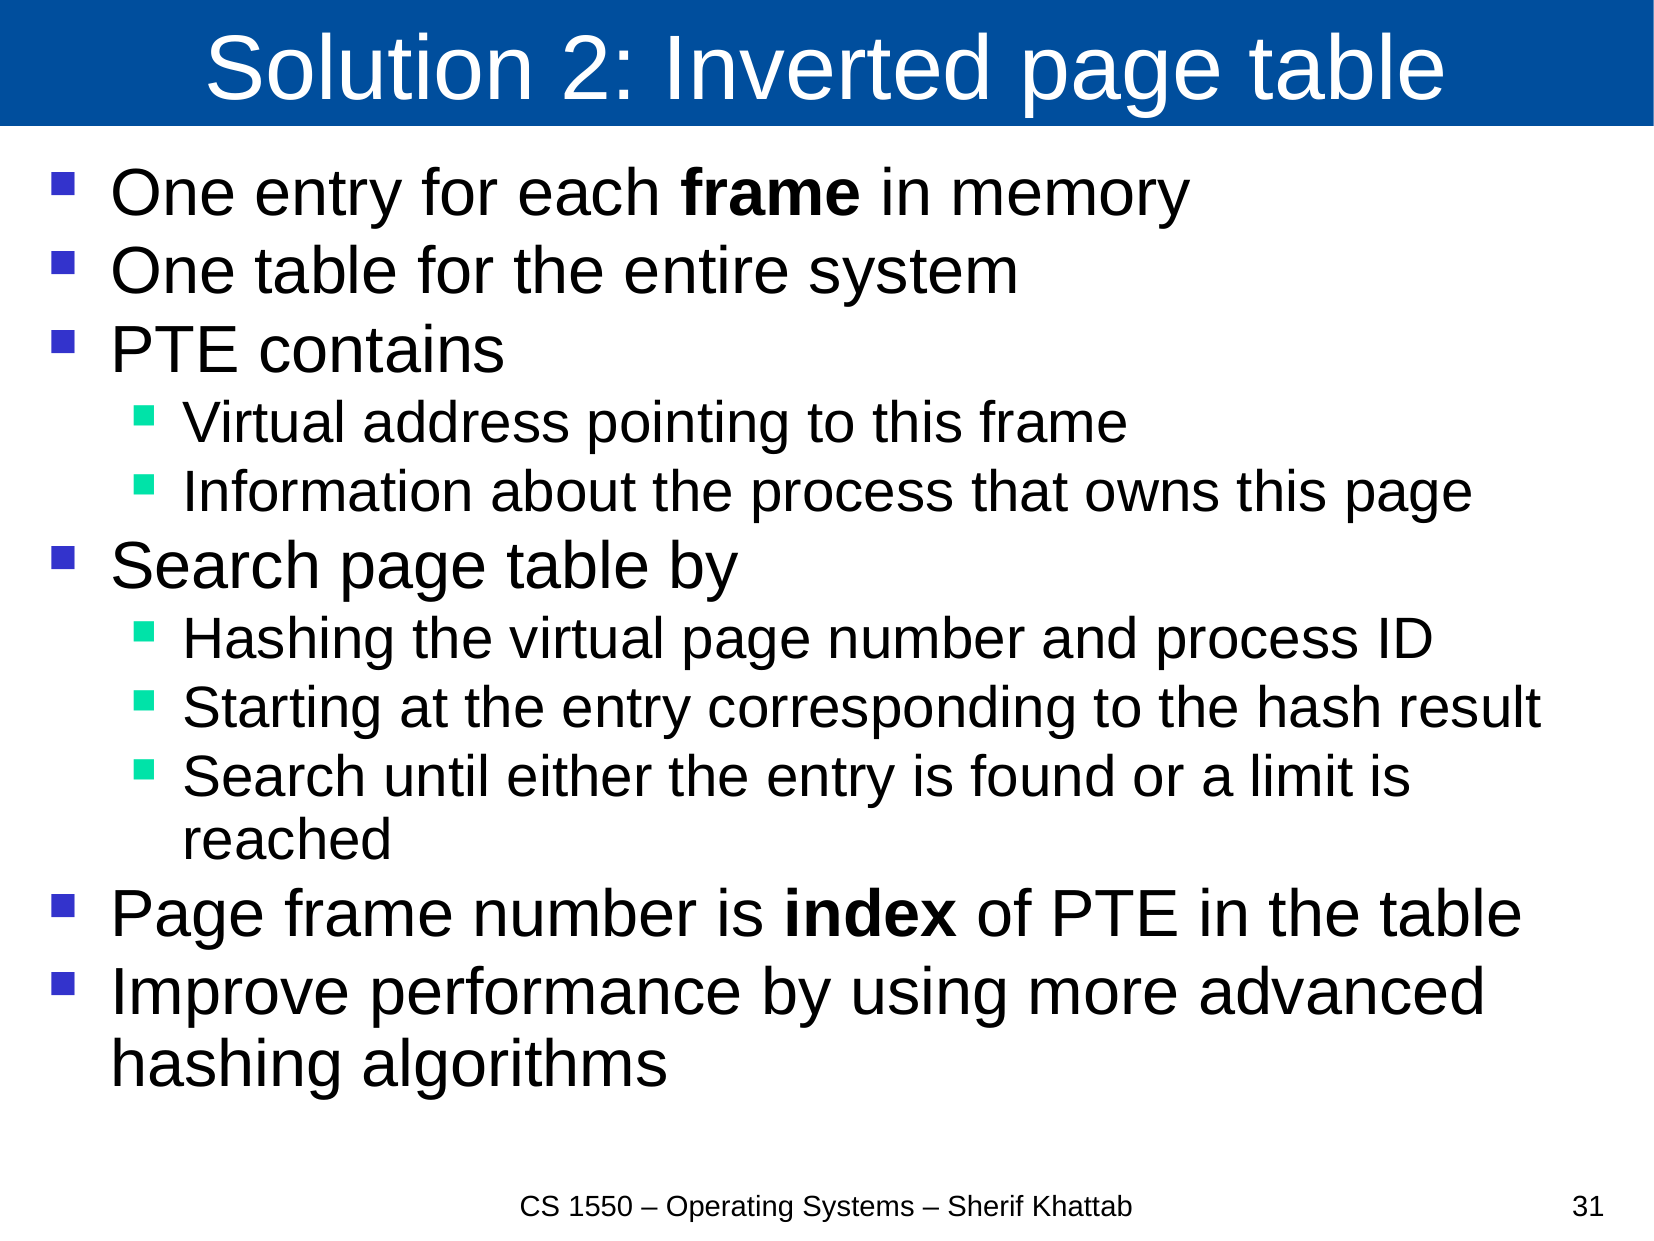

# Solution 2: Inverted page table
One entry for each frame in memory
One table for the entire system
PTE contains
Virtual address pointing to this frame
Information about the process that owns this page
Search page table by
Hashing the virtual page number and process ID
Starting at the entry corresponding to the hash result
Search until either the entry is found or a limit is reached
Page frame number is index of PTE in the table
Improve performance by using more advanced hashing algorithms
CS 1550 – Operating Systems – Sherif Khattab
31